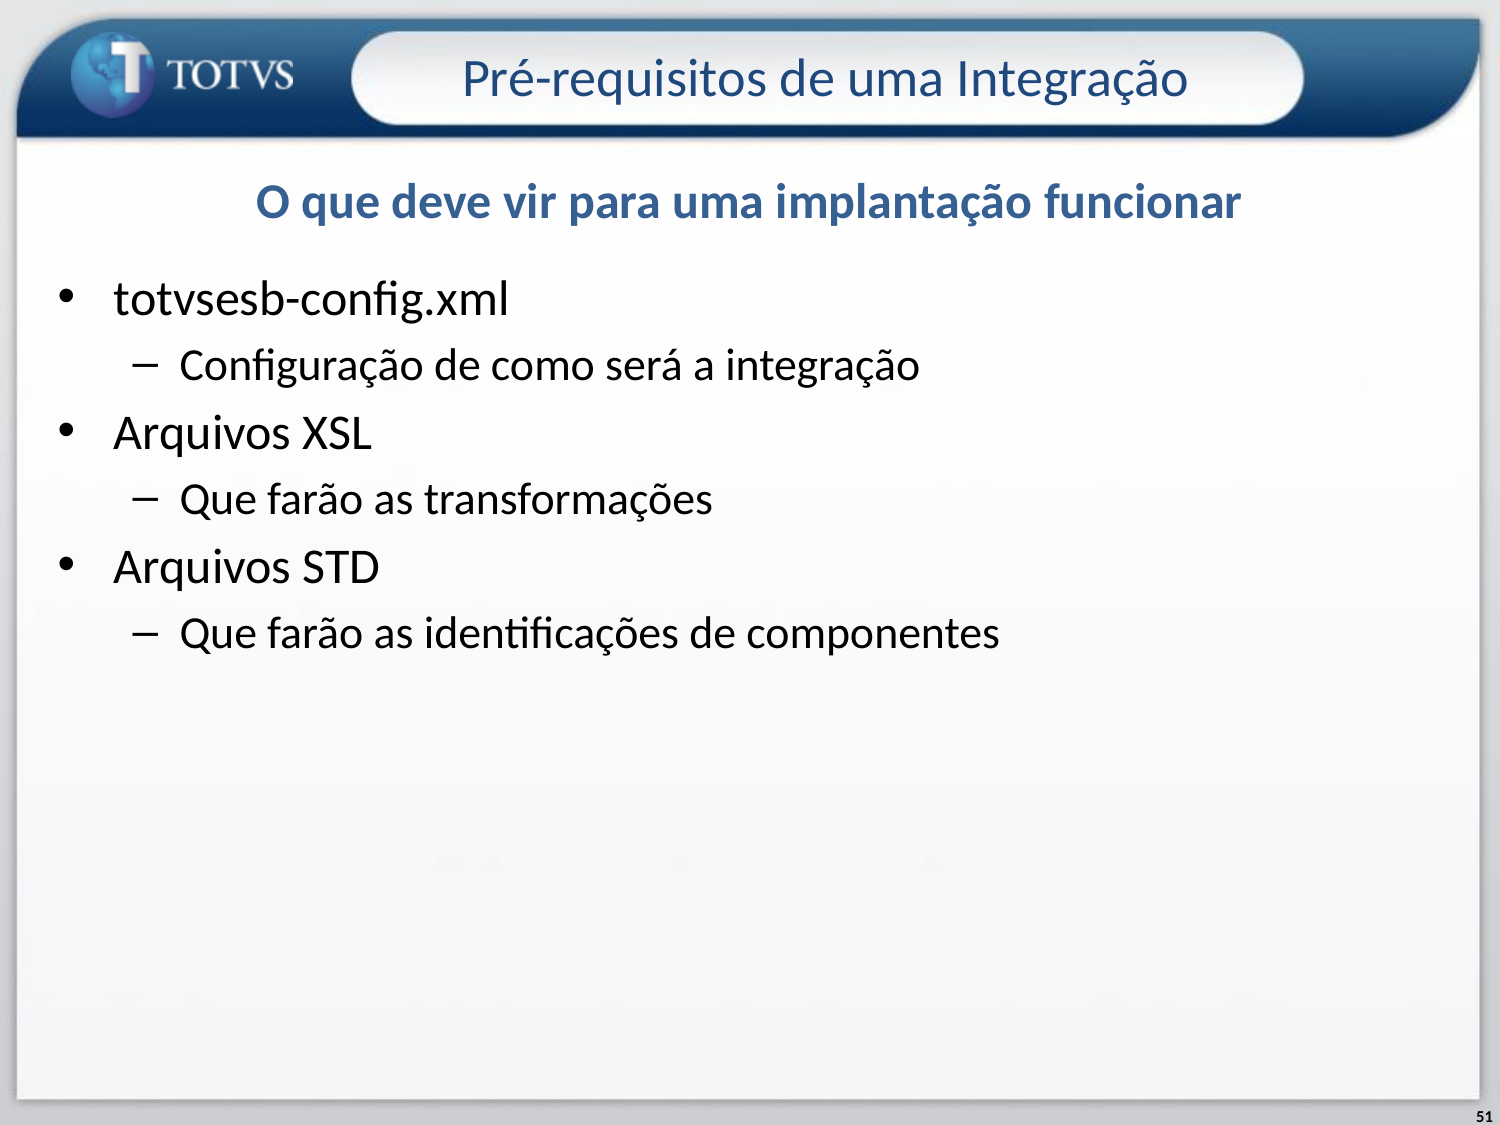

Pré-requisitos de uma Integração
# O que deve vir para uma implantação funcionar
totvsesb-config.xml
Configuração de como será a integração
Arquivos XSL
Que farão as transformações
Arquivos STD
Que farão as identificações de componentes
51